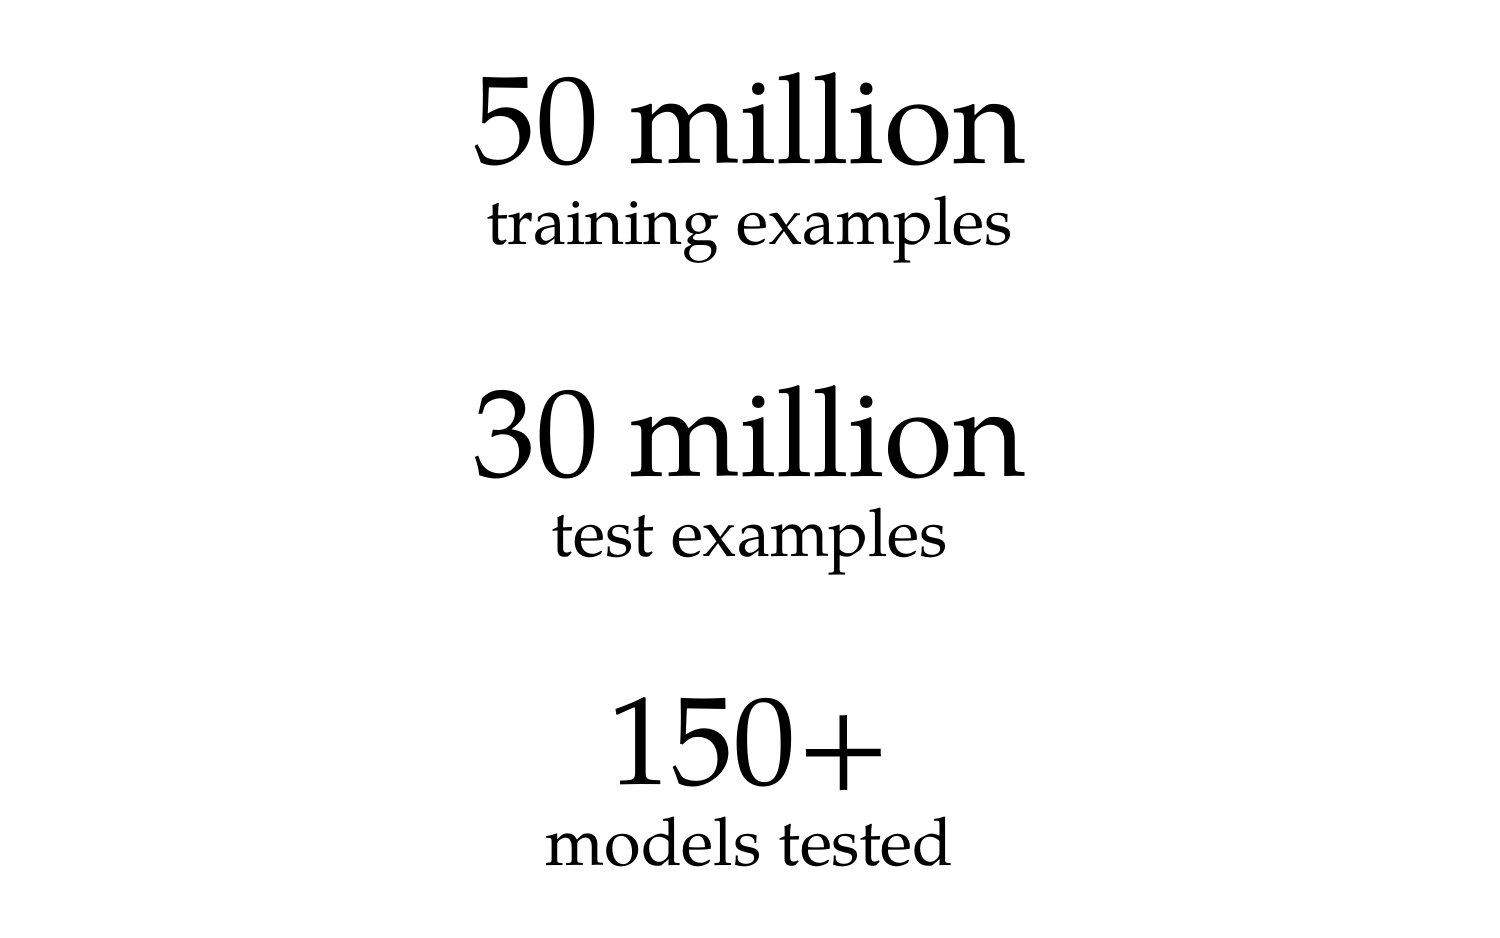

50 million
training examples
30 million
test examples
150+
models tested